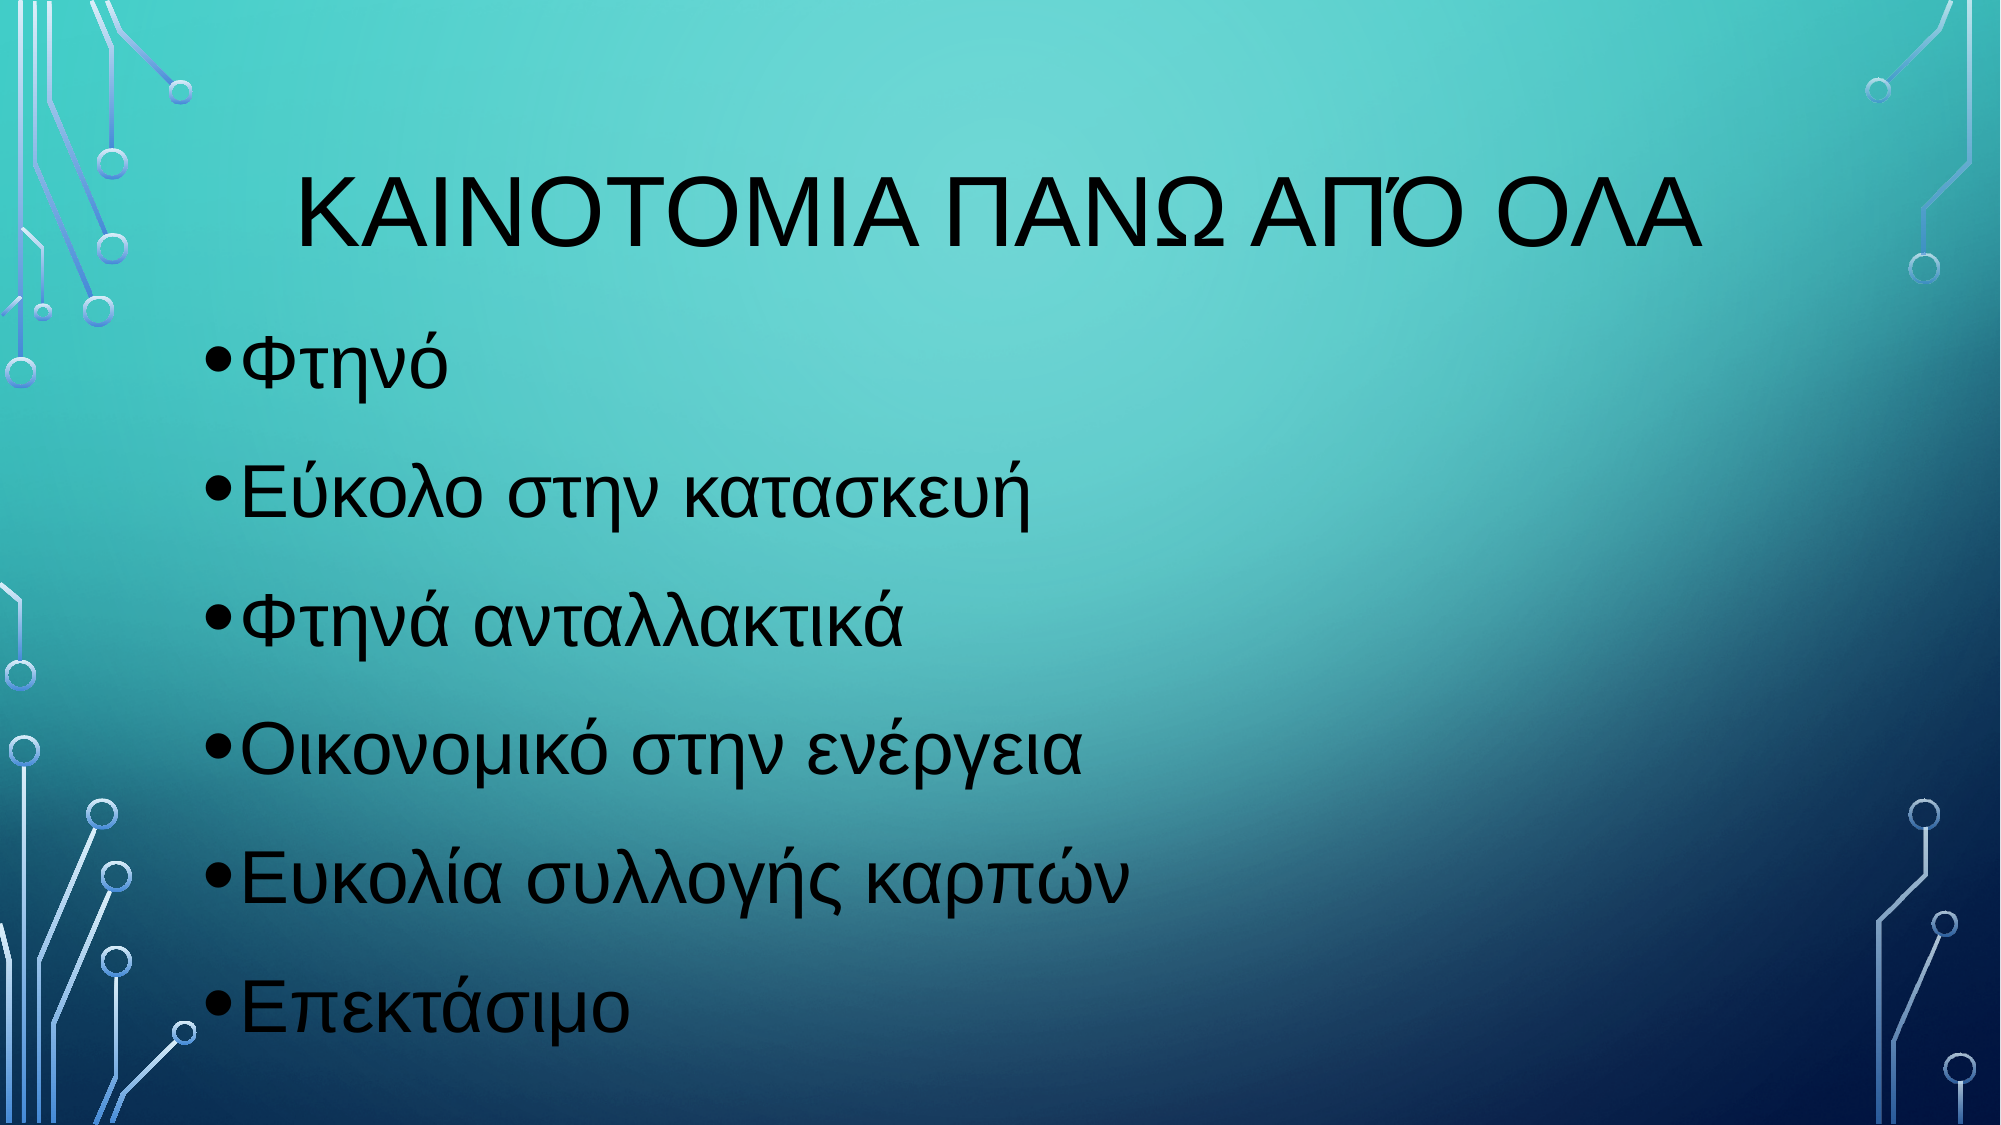

# ΚΑΙνοτομια πανω από ολα
Φτηνό
Εύκολο στην κατασκευή
Φτηνά ανταλλακτικά
Οικονομικό στην ενέργεια
Ευκολία συλλογής καρπών
Επεκτάσιμο